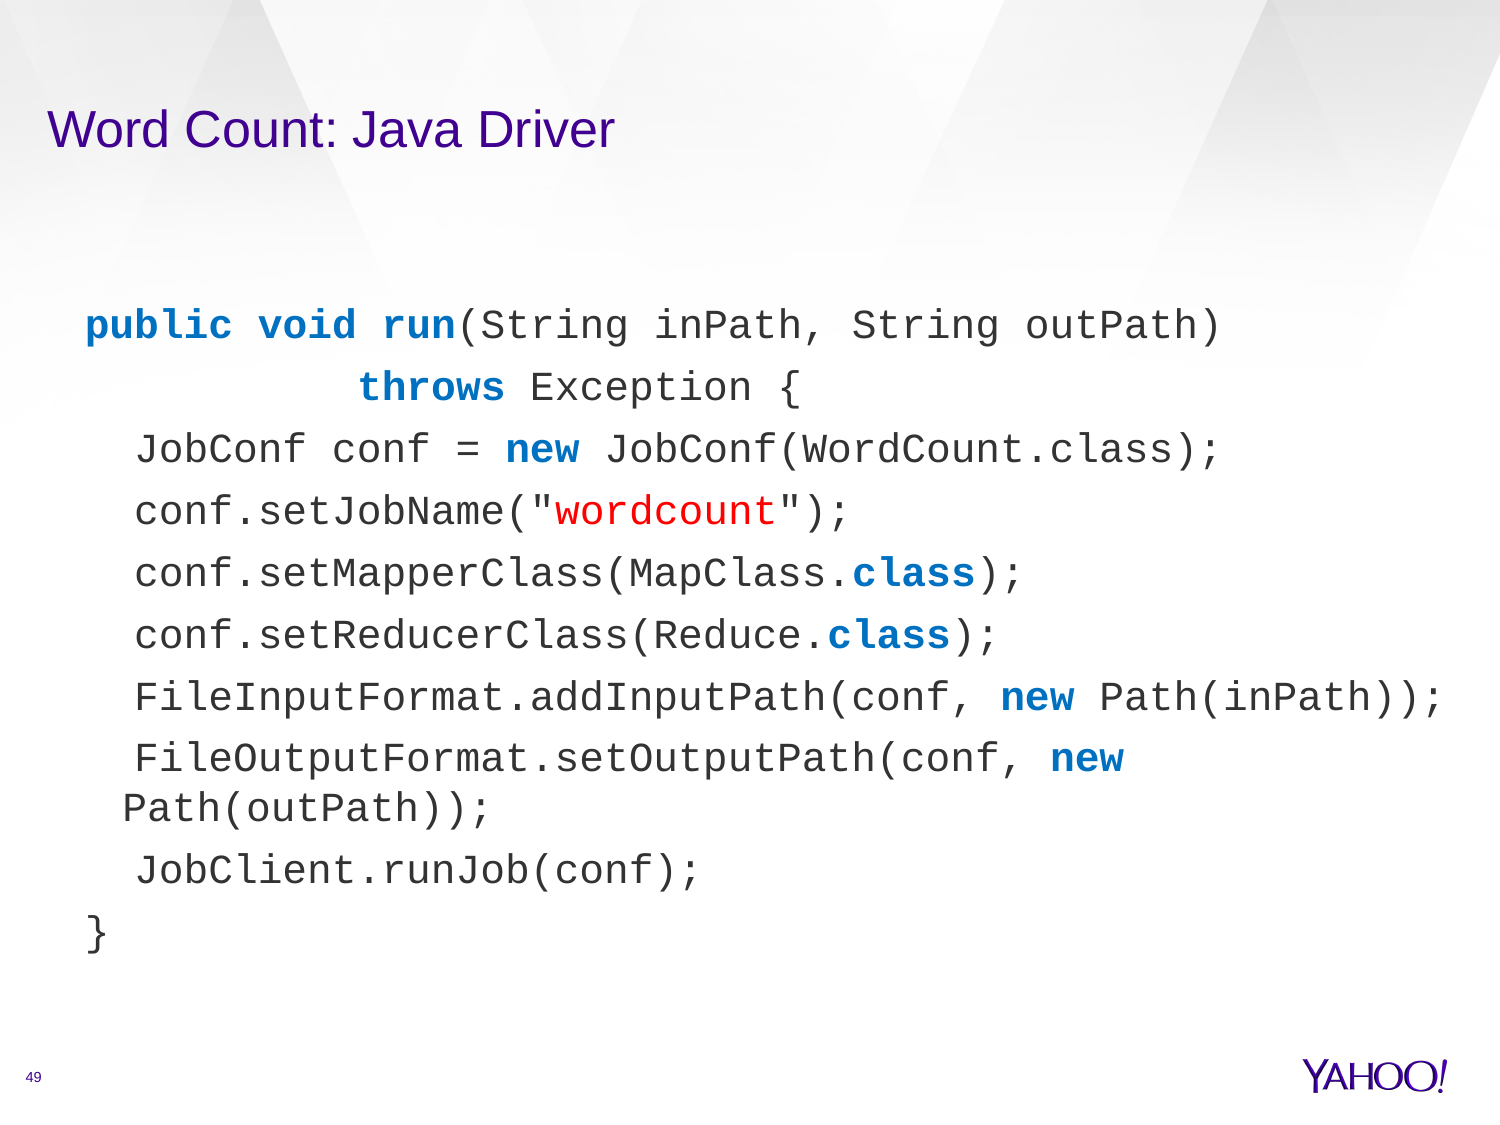

# Word Count: Java Driver
public void run(String inPath, String outPath)
           throws Exception {
  JobConf conf = new JobConf(WordCount.class);
  conf.setJobName("wordcount");
  conf.setMapperClass(MapClass.class);
  conf.setReducerClass(Reduce.class);
  FileInputFormat.addInputPath(conf, new Path(inPath));
  FileOutputFormat.setOutputPath(conf, new Path(outPath));
  JobClient.runJob(conf);
}
49